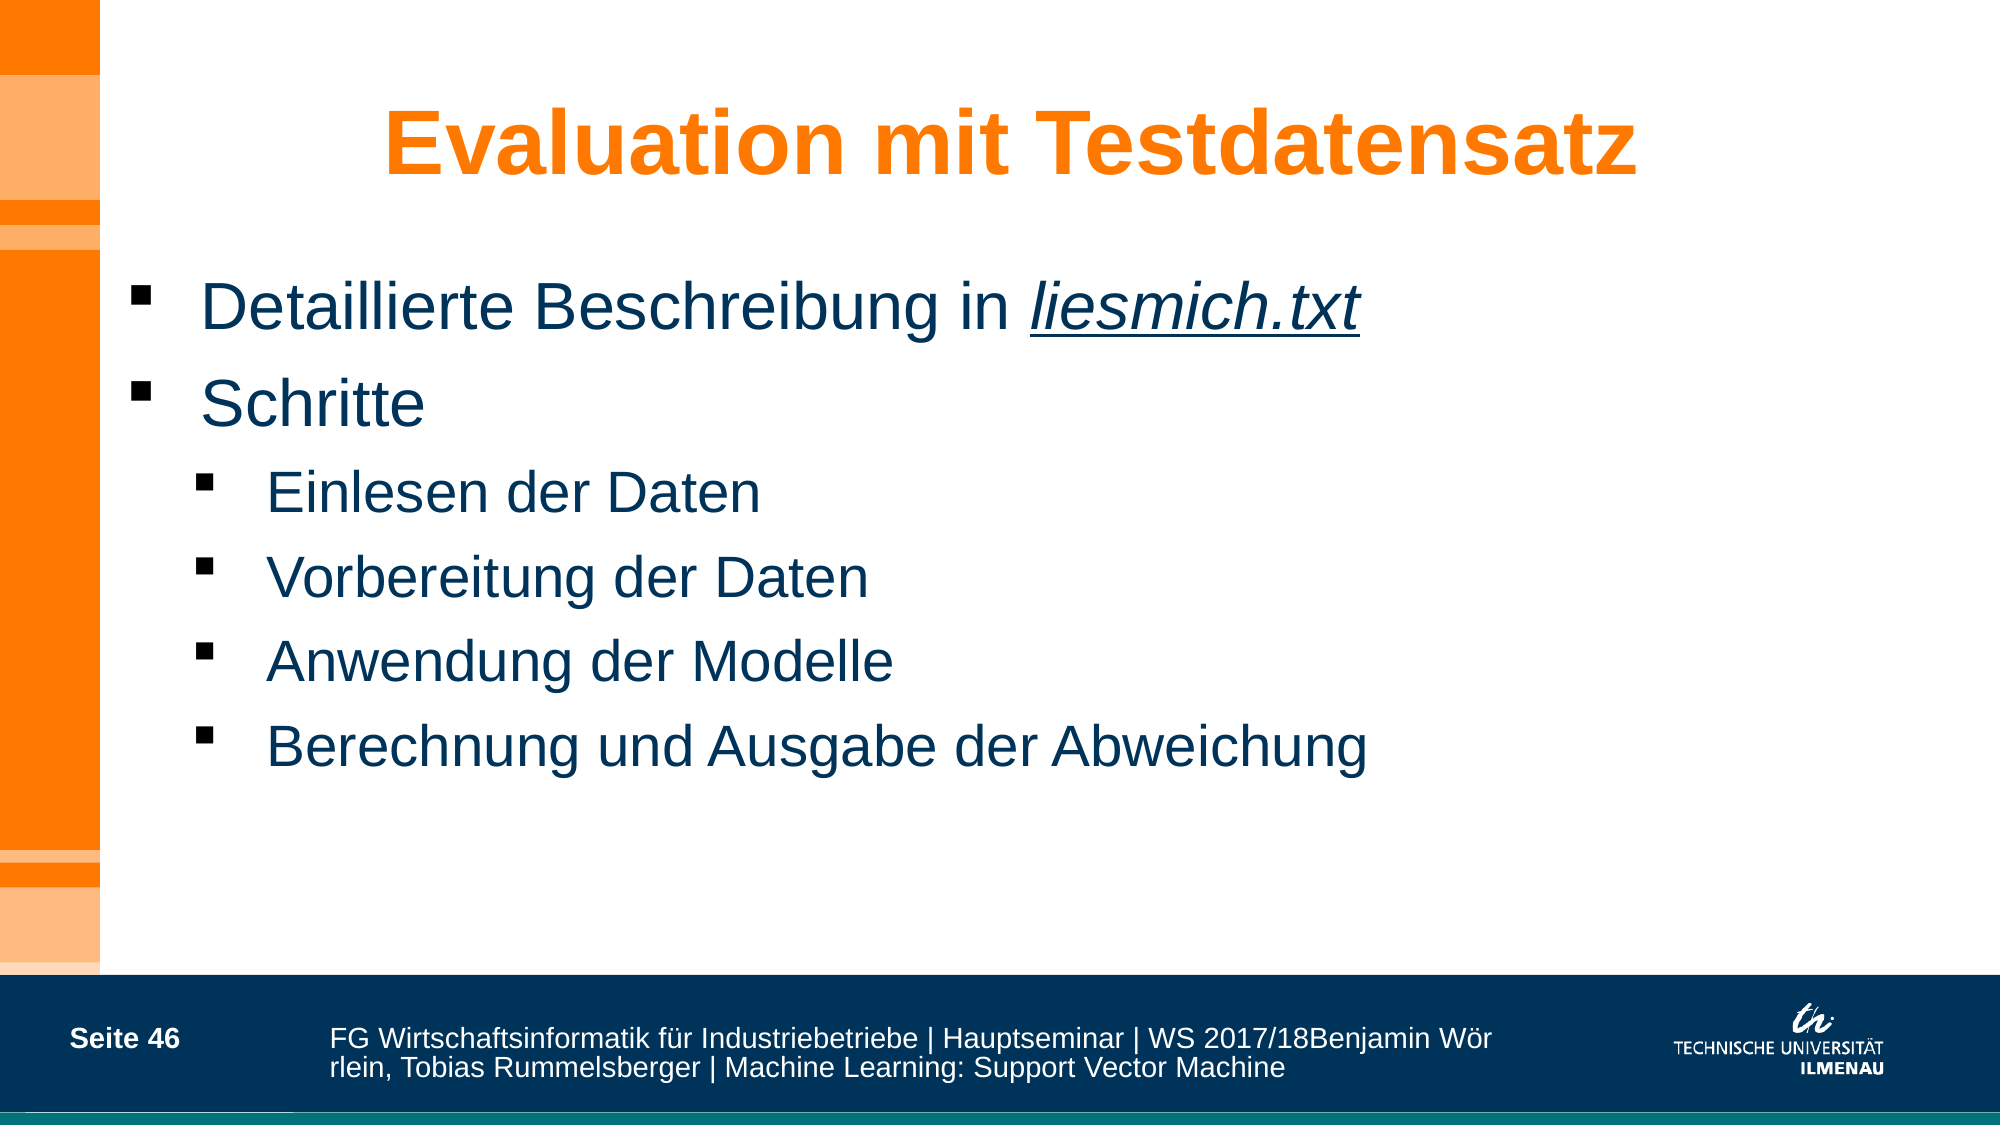

# Evaluation mit Testdatensatz
Detaillierte Beschreibung in liesmich.txt
Schritte
Einlesen der Daten
Vorbereitung der Daten
Anwendung der Modelle
Berechnung und Ausgabe der Abweichung
Seite 46
FG Wirtschaftsinformatik für Industriebetriebe | Hauptseminar | WS 2017/18
Benjamin Wörrlein, Tobias Rummelsberger | Machine Learning: Support Vector Machine